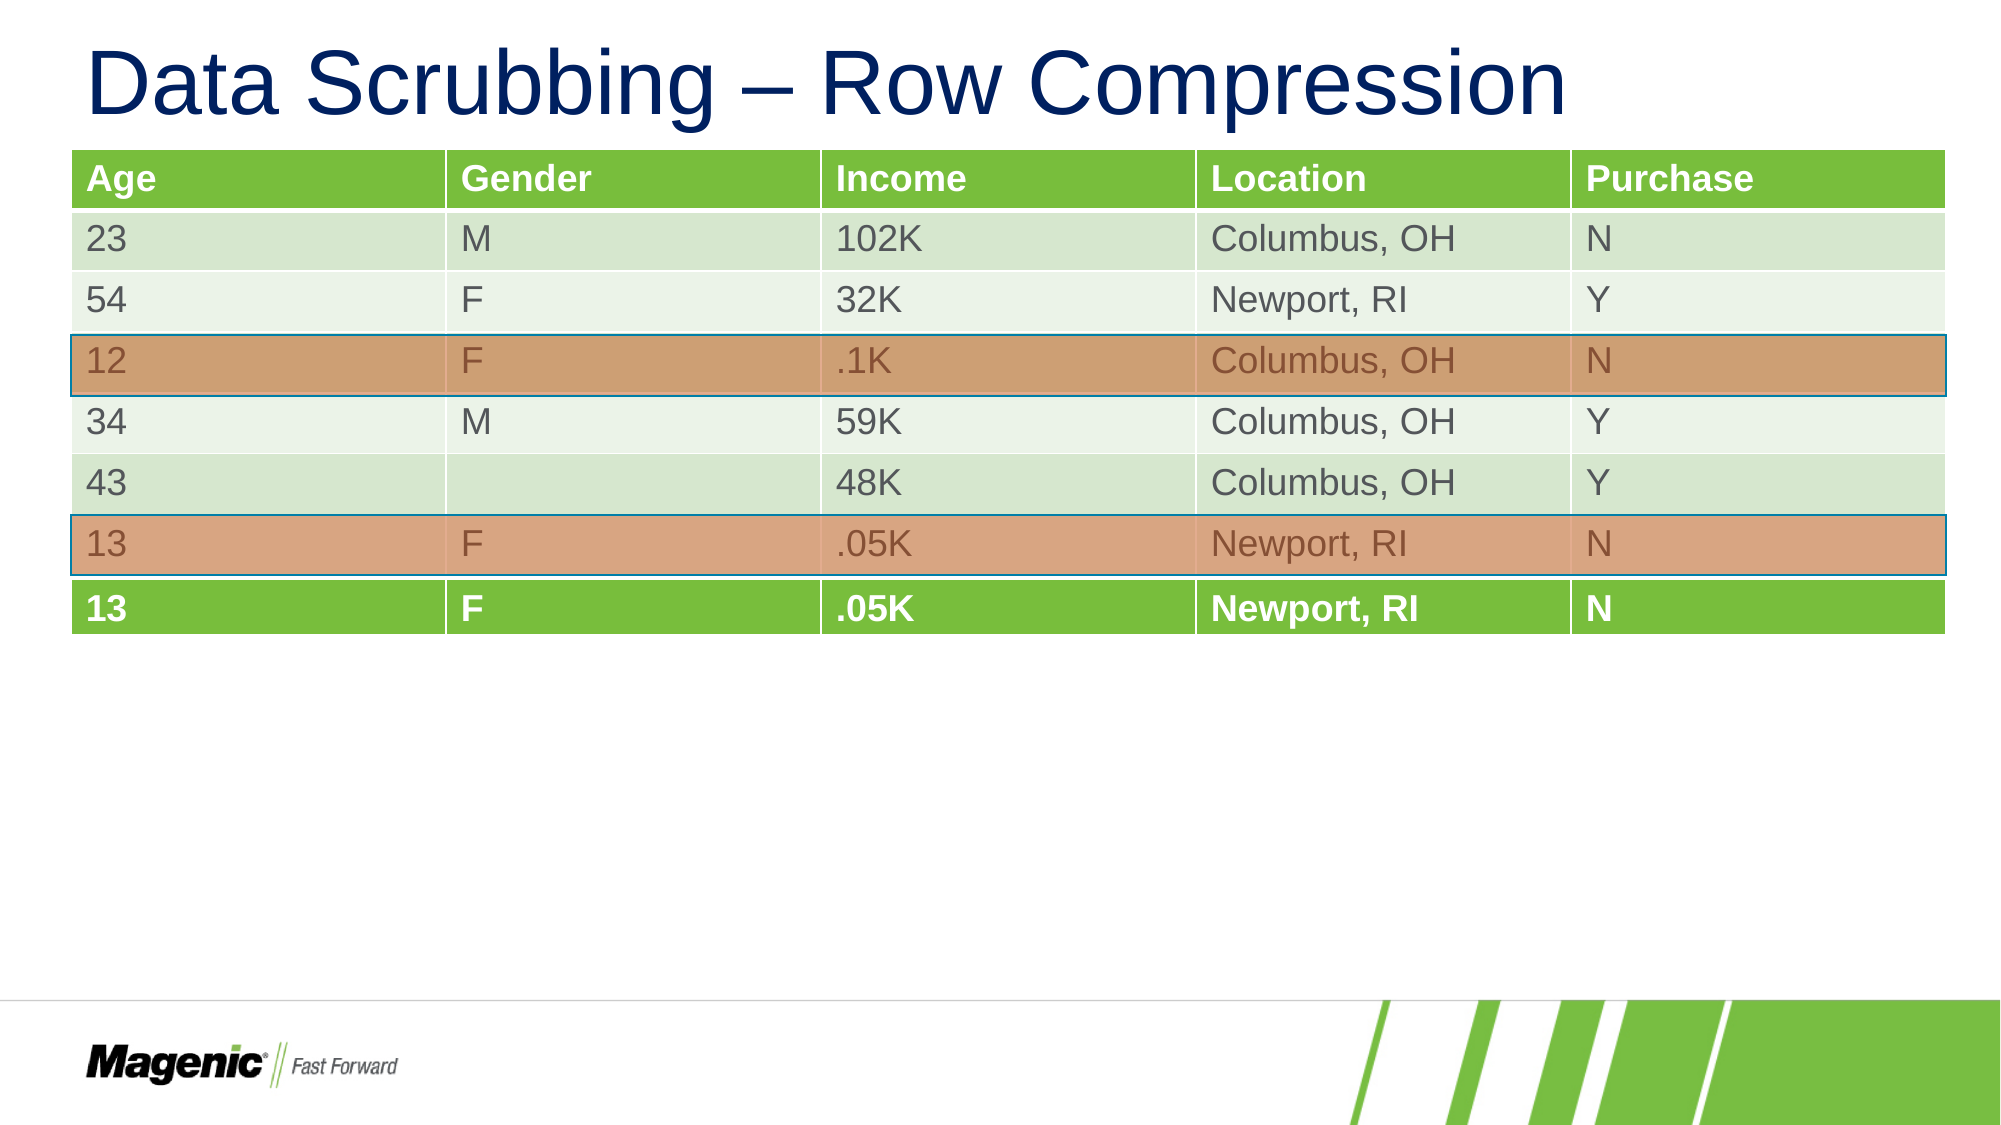

# Data Scrubbing – Row Compression
| Age | Gender | Income | Location | Purchase |
| --- | --- | --- | --- | --- |
| 23 | M | 102K | Columbus, OH | N |
| 54 | F | 32K | Newport, RI | Y |
| 12 | F | .1K | Columbus, OH | N |
| 34 | M | 59K | Columbus, OH | Y |
| 43 |  | 48K | Columbus, OH | Y |
| 13 | F | .05K | Newport, RI | N |

| 13 | F | .05K | Newport, RI | N |
| --- | --- | --- | --- | --- |